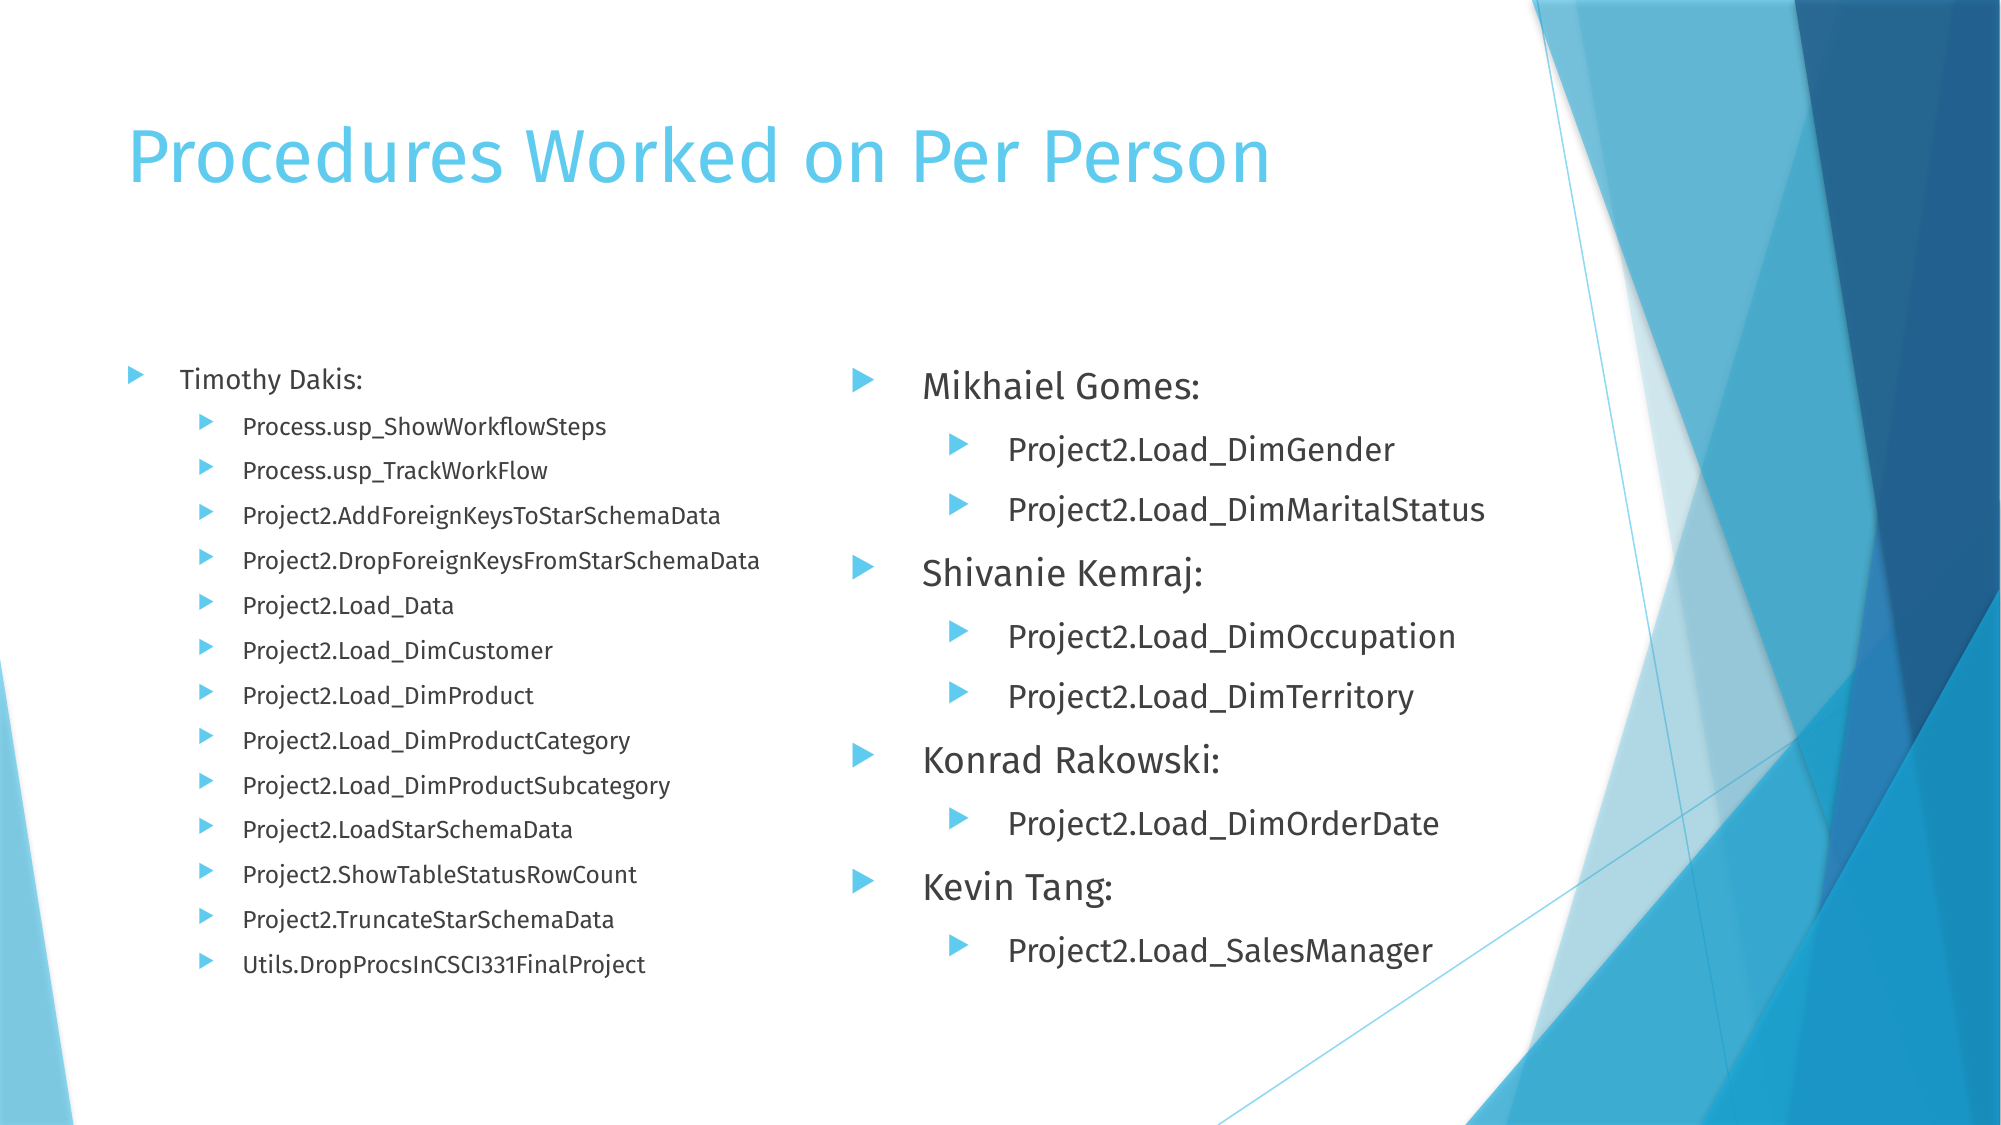

# Procedures Worked on Per Person
Timothy Dakis:
Process.usp_ShowWorkflowSteps
Process.usp_TrackWorkFlow
Project2.AddForeignKeysToStarSchemaData
Project2.DropForeignKeysFromStarSchemaData
Project2.Load_Data
Project2.Load_DimCustomer
Project2.Load_DimProduct
Project2.Load_DimProductCategory
Project2.Load_DimProductSubcategory
Project2.LoadStarSchemaData
Project2.ShowTableStatusRowCount
Project2.TruncateStarSchemaData
Utils.DropProcsInCSCI331FinalProject

Mikhaiel Gomes:
Project2.Load_DimGender
Project2.Load_DimMaritalStatus
Shivanie Kemraj:
Project2.Load_DimOccupation
Project2.Load_DimTerritory
Konrad Rakowski:
Project2.Load_DimOrderDate
Kevin Tang:
Project2.Load_SalesManager